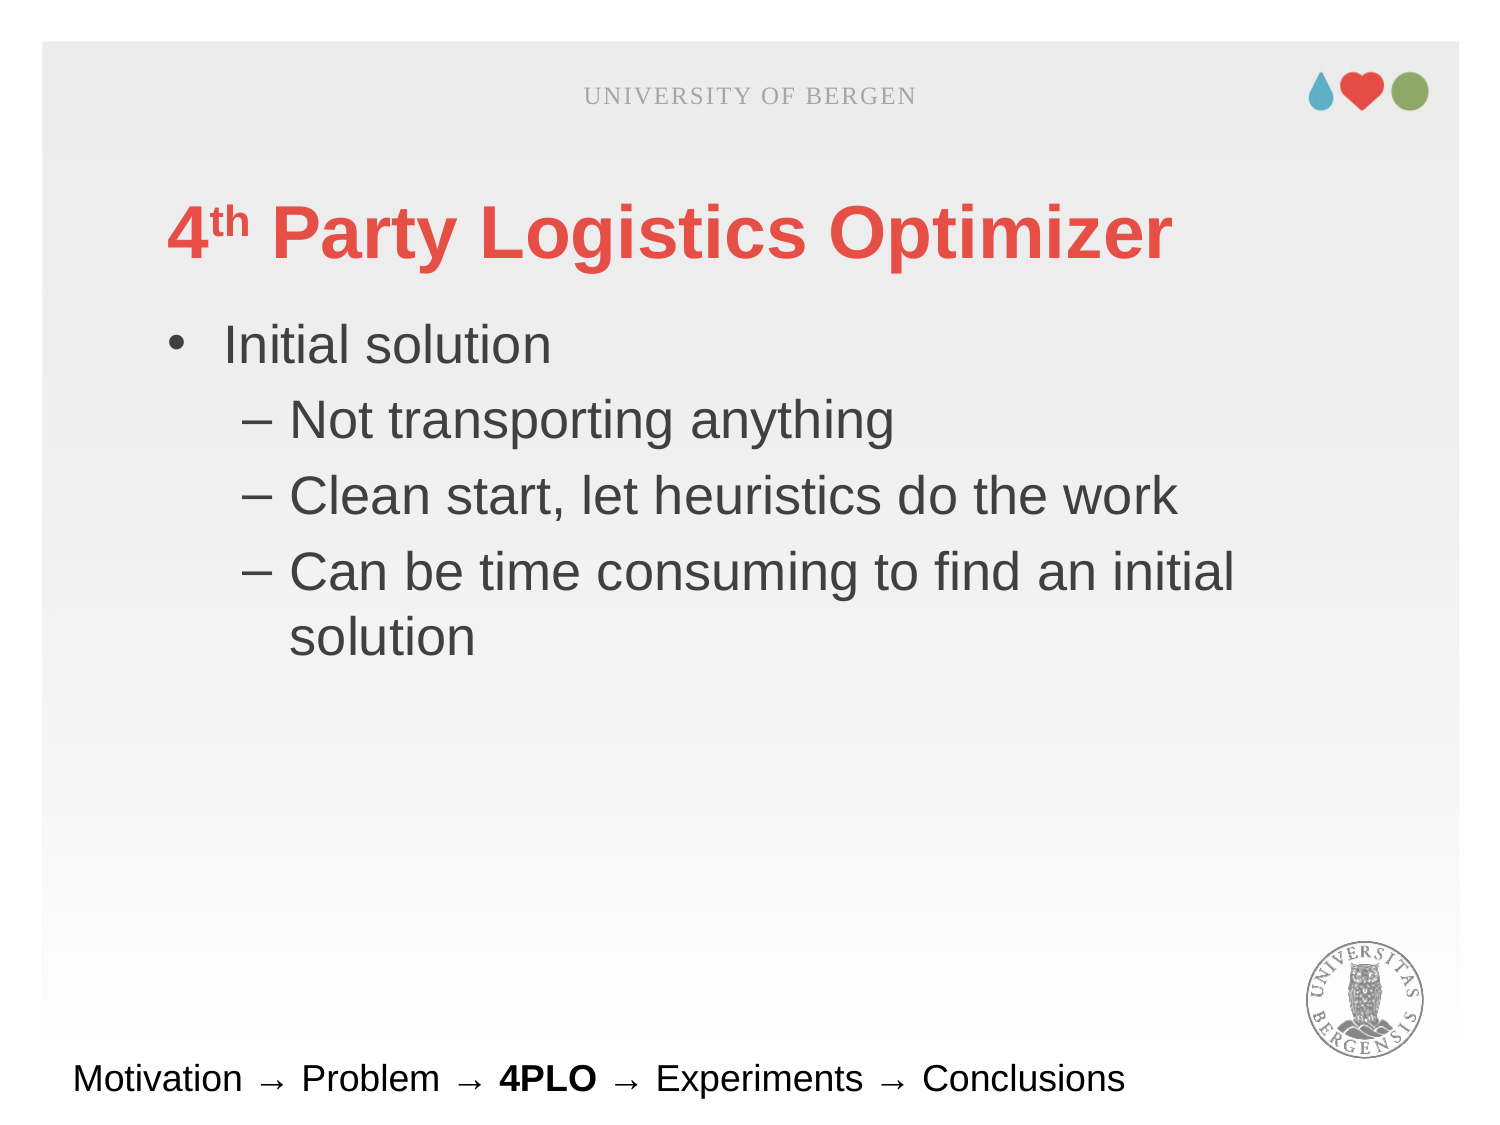

UNIVERSITY OF BERGEN
# 4th Party Logistics Optimizer
Initial solution
Not transporting anything
Clean start, let heuristics do the work
Can be time consuming to find an initial solution
Motivation → Problem → 4PLO → Experiments → Conclusions